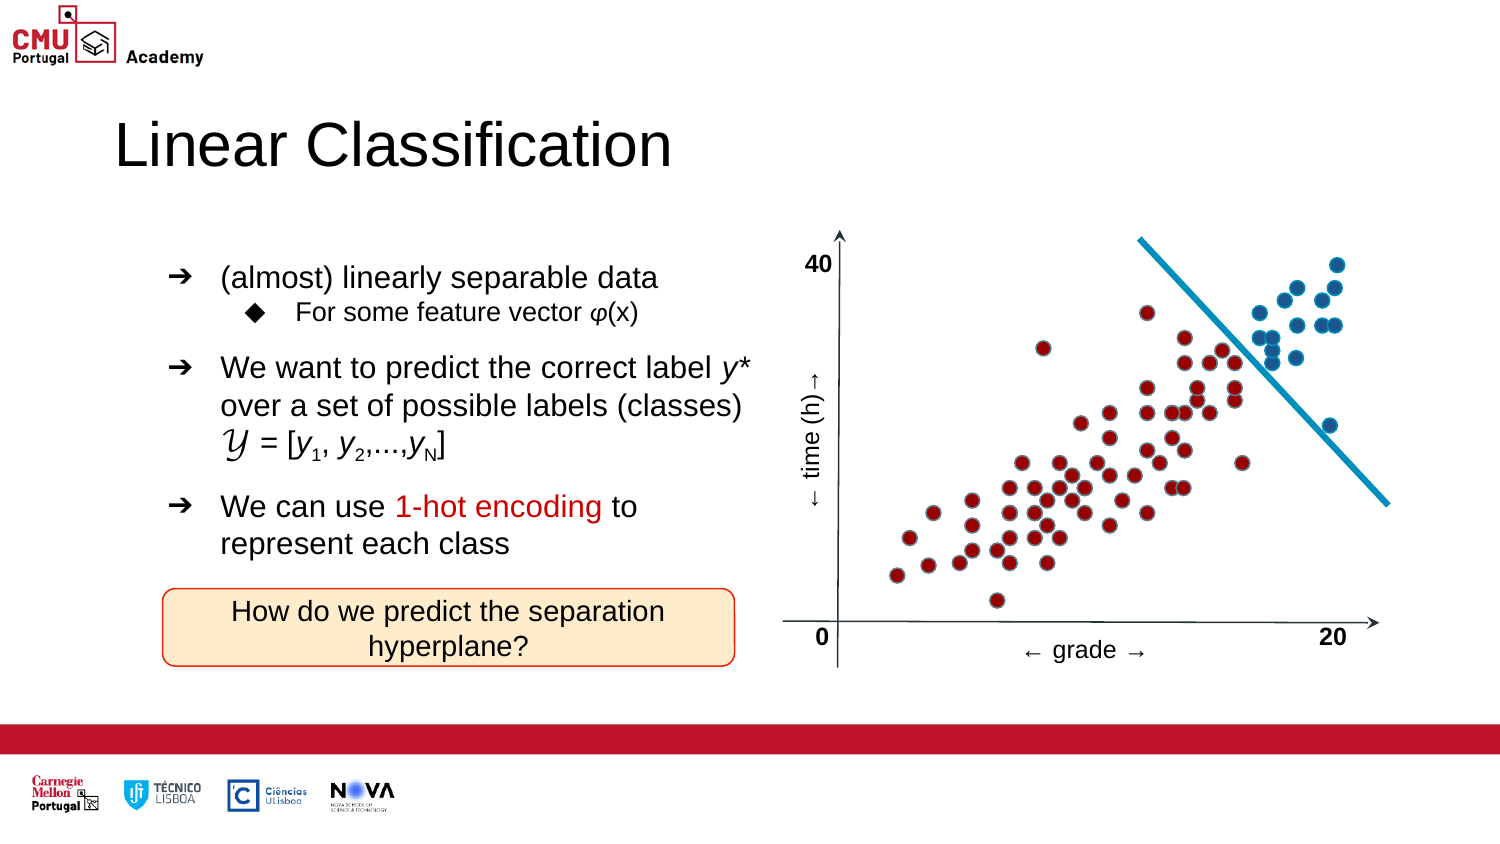

# Linear Classification
40
(almost) linearly separable data
For some feature vector φ(x)
We want to predict the correct label y* over a set of possible labels (classes)
𝒴 = [y1, y2,...,yN]
We can use 1-hot encoding to represent each class

← time (h)→

How do we predict the separation hyperplane?

0
20
← grade →